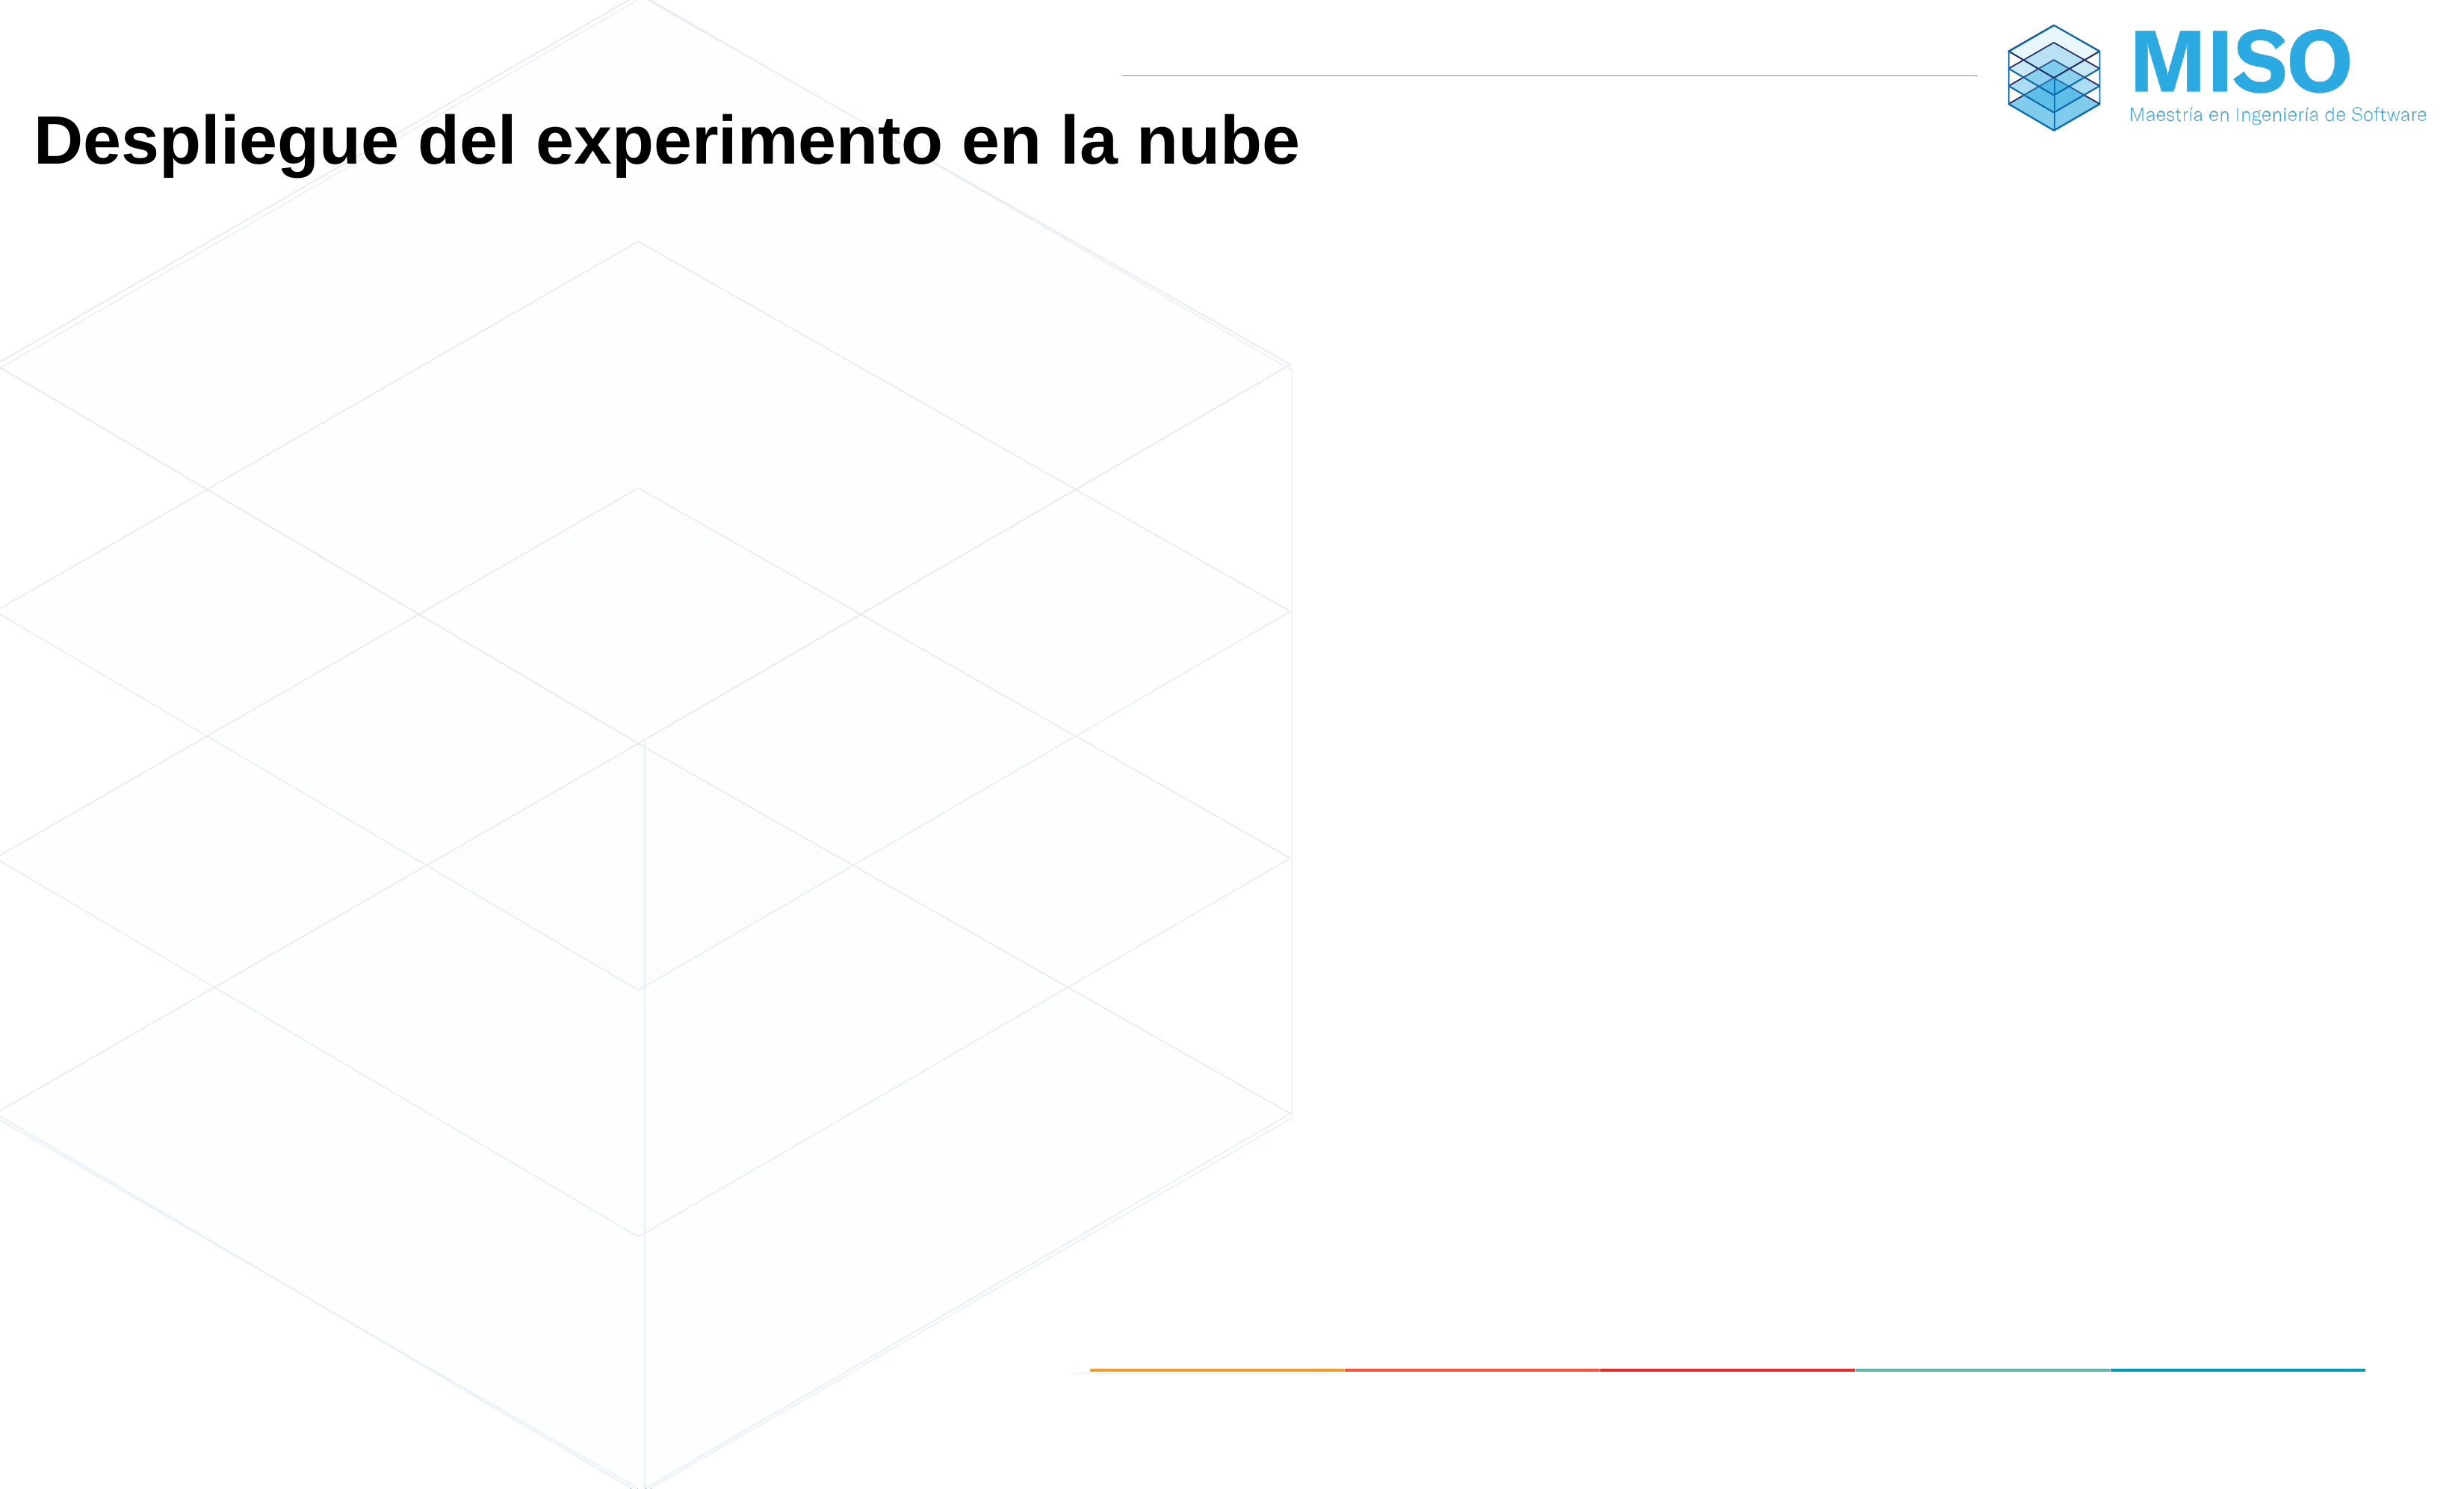

# Despliegue del experimento en la nube